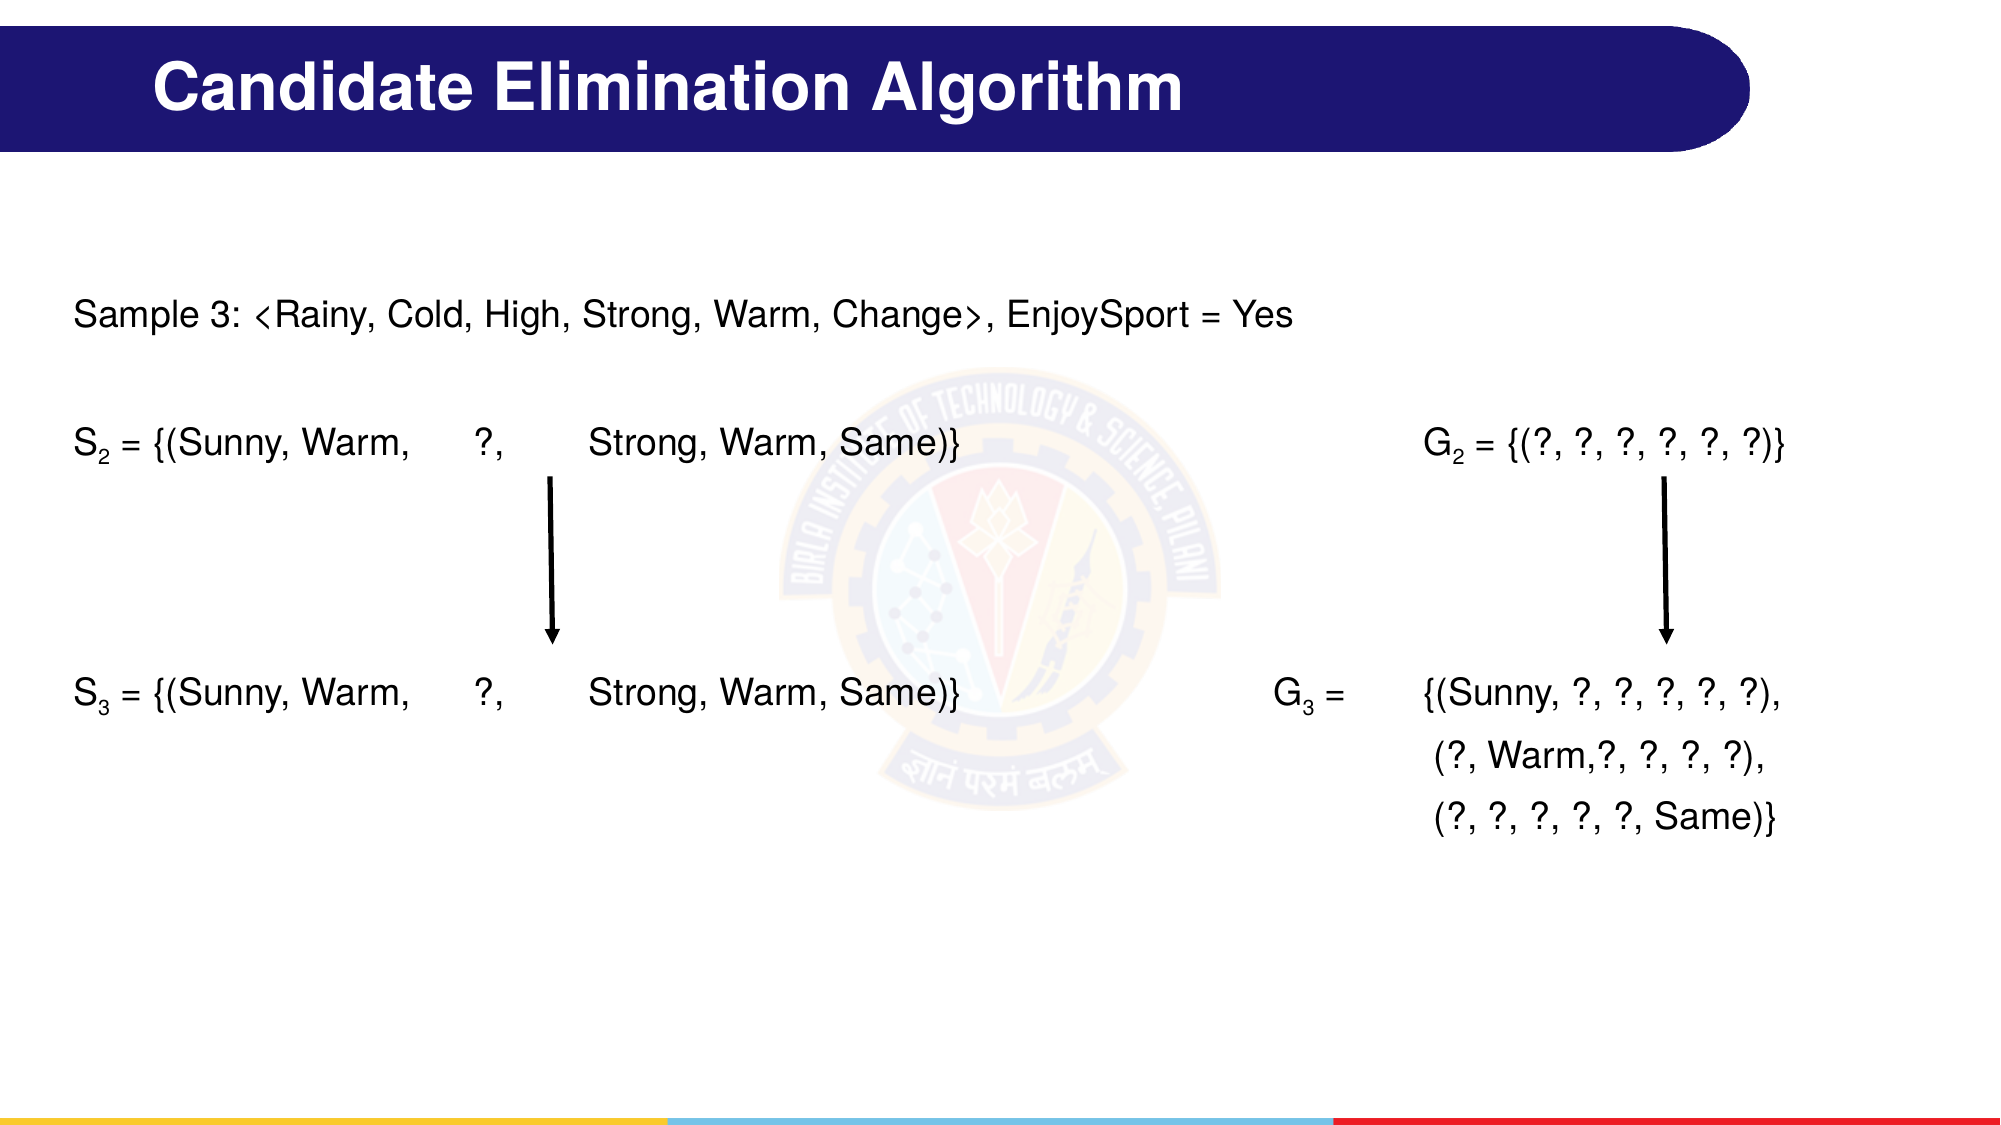

# Candidate Elimination Algorithm

Sample 3: <Rainy, Cold, High, Strong, Warm, Change>, EnjoySport = Yes

S2 = {(Sunny, Warm,      ?,        Strong, Warm, Same)}				G2 = {(?, ?, ?, ?, ?, ?)}

S3 = {(Sunny, Warm,      ?,        Strong, Warm, Same)}			G3 =	{(Sunny, ?, ?, ?, ?, ?),
									 (?, Warm,?, ?, ?, ?),
									 (?, ?, ?, ?, ?, Same)}